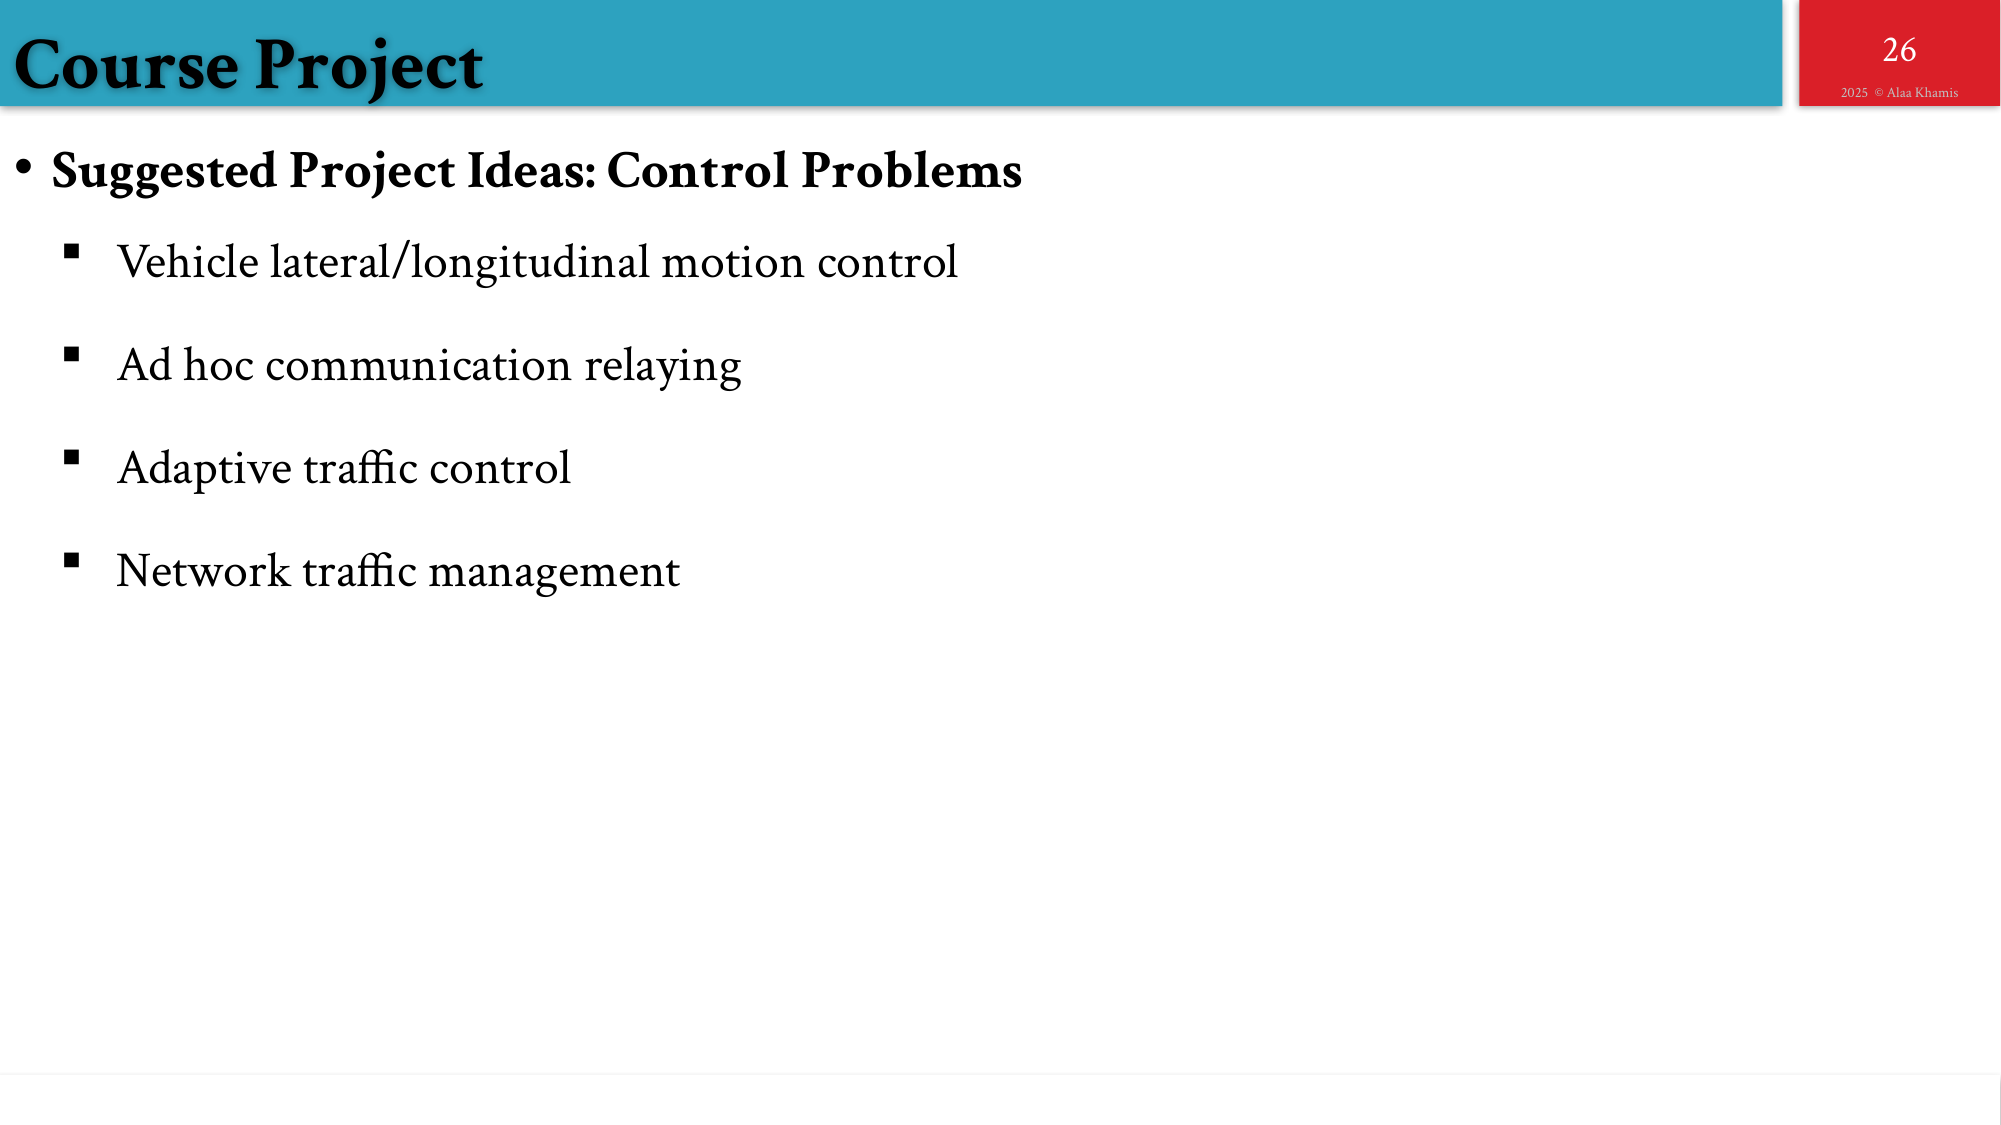

Course Project
Suggested Project Ideas: Control Problems
Vehicle lateral/longitudinal motion control
Ad hoc communication relaying
Adaptive traffic control
Network traffic management